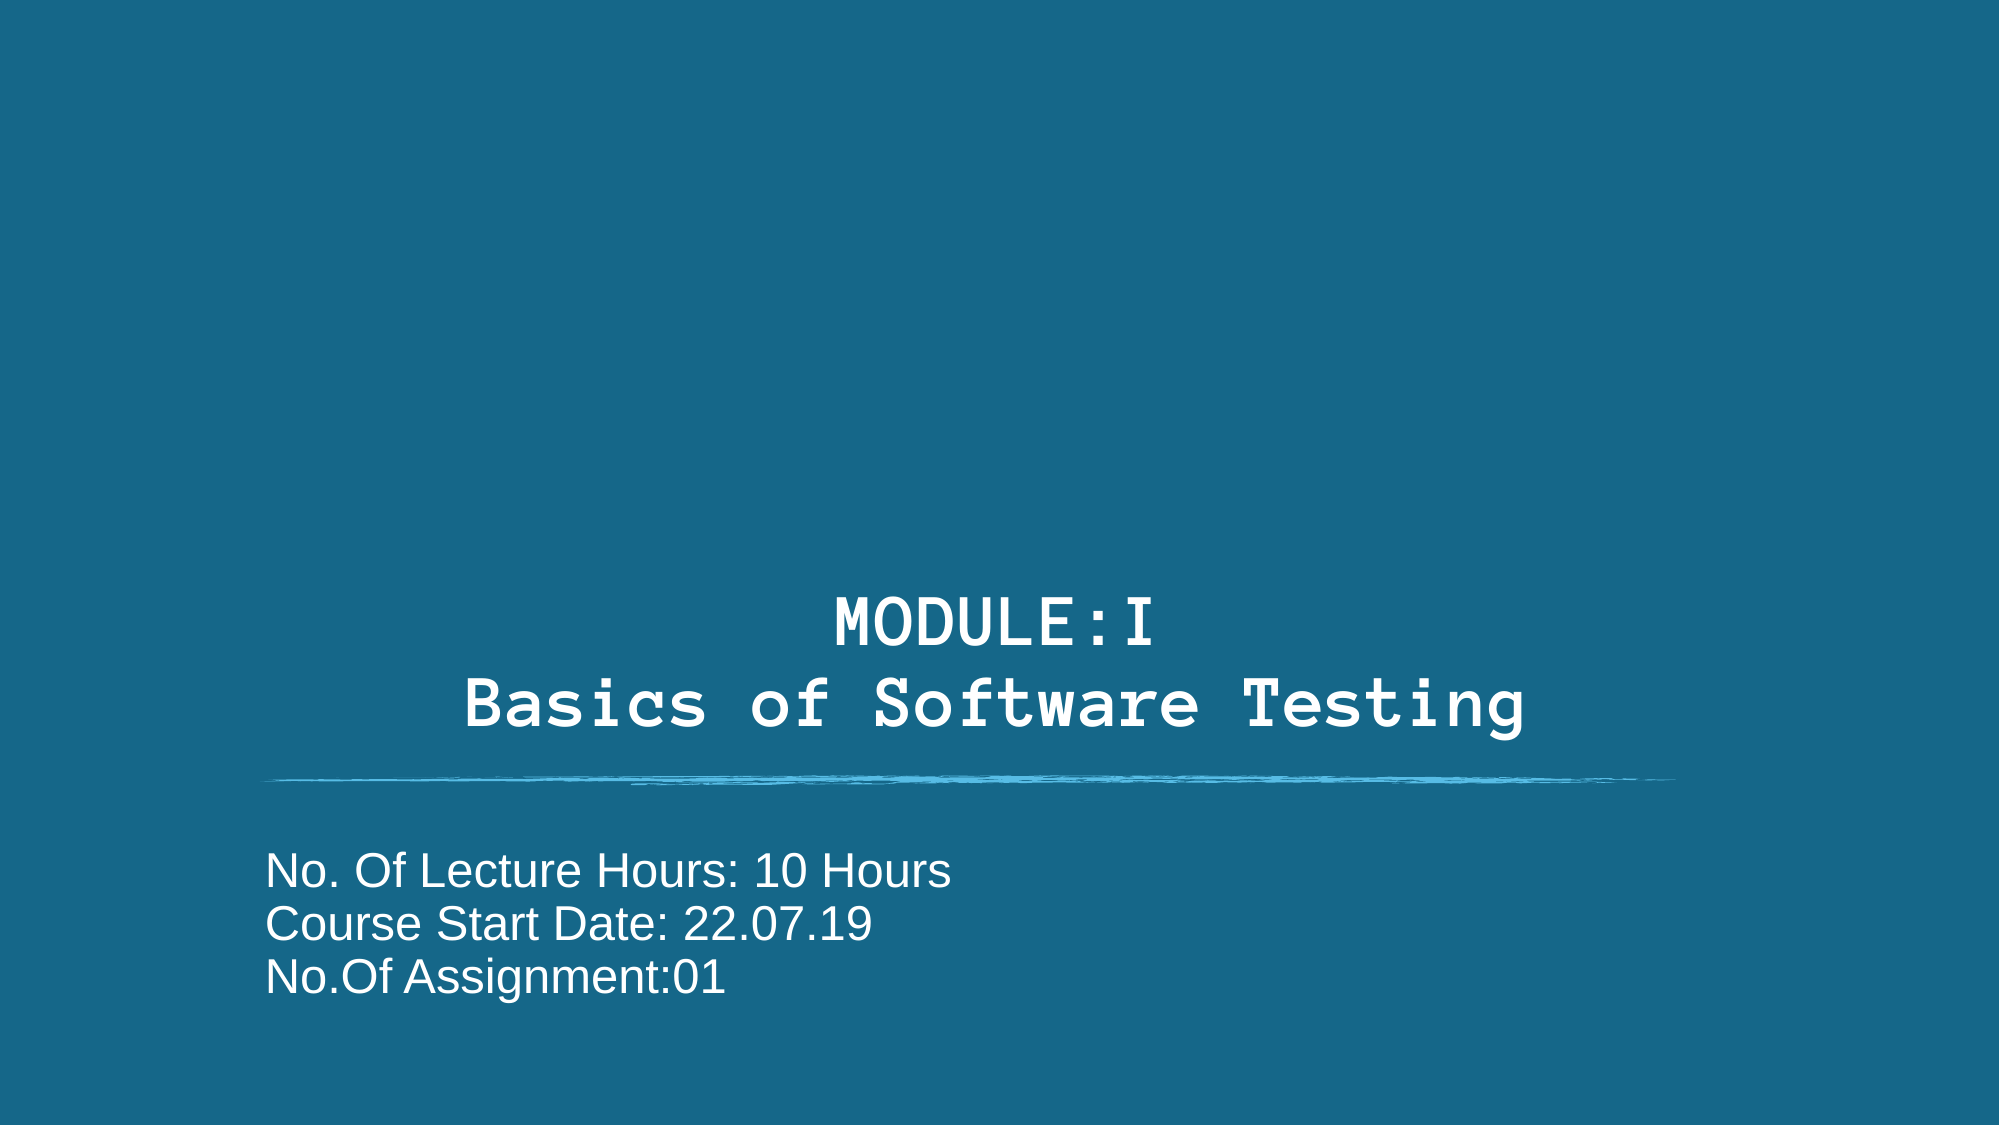

# MODULE:I Basics of Software Testing
No. Of Lecture Hours: 10 Hours
Course Start Date: 22.07.19
No.Of Assignment:01